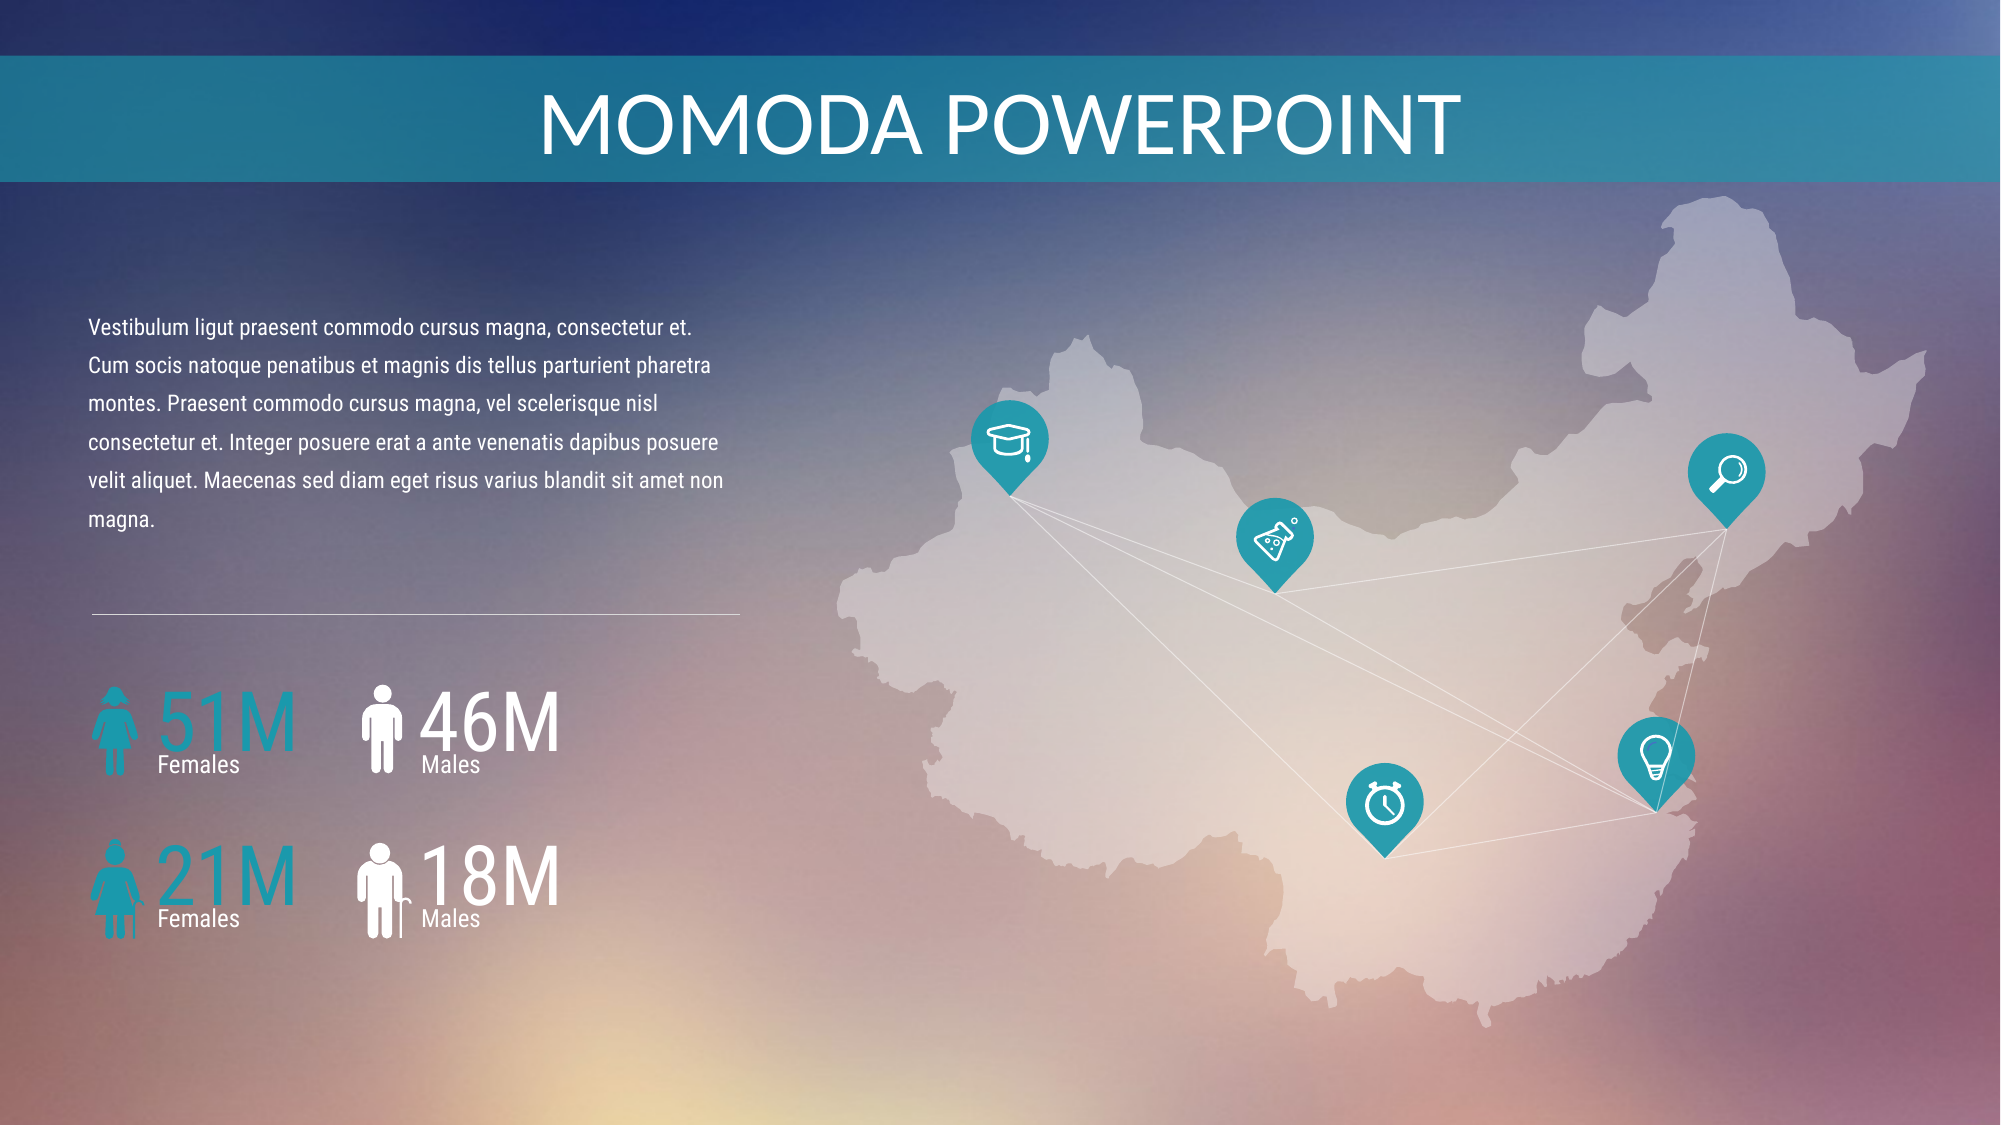

MOMODA POWERPOINT

Vestibulum ligut praesent commodo cursus magna, consectetur et. Cum socis natoque penatibus et magnis dis tellus parturient pharetra montes. Praesent commodo cursus magna, vel scelerisque nisl consectetur et. Integer posuere erat a ante venenatis dapibus posuere velit aliquet. Maecenas sed diam eget risus varius blandit sit amet non magna.

51M
46M

Females
Males
21M
18M

Females
Males